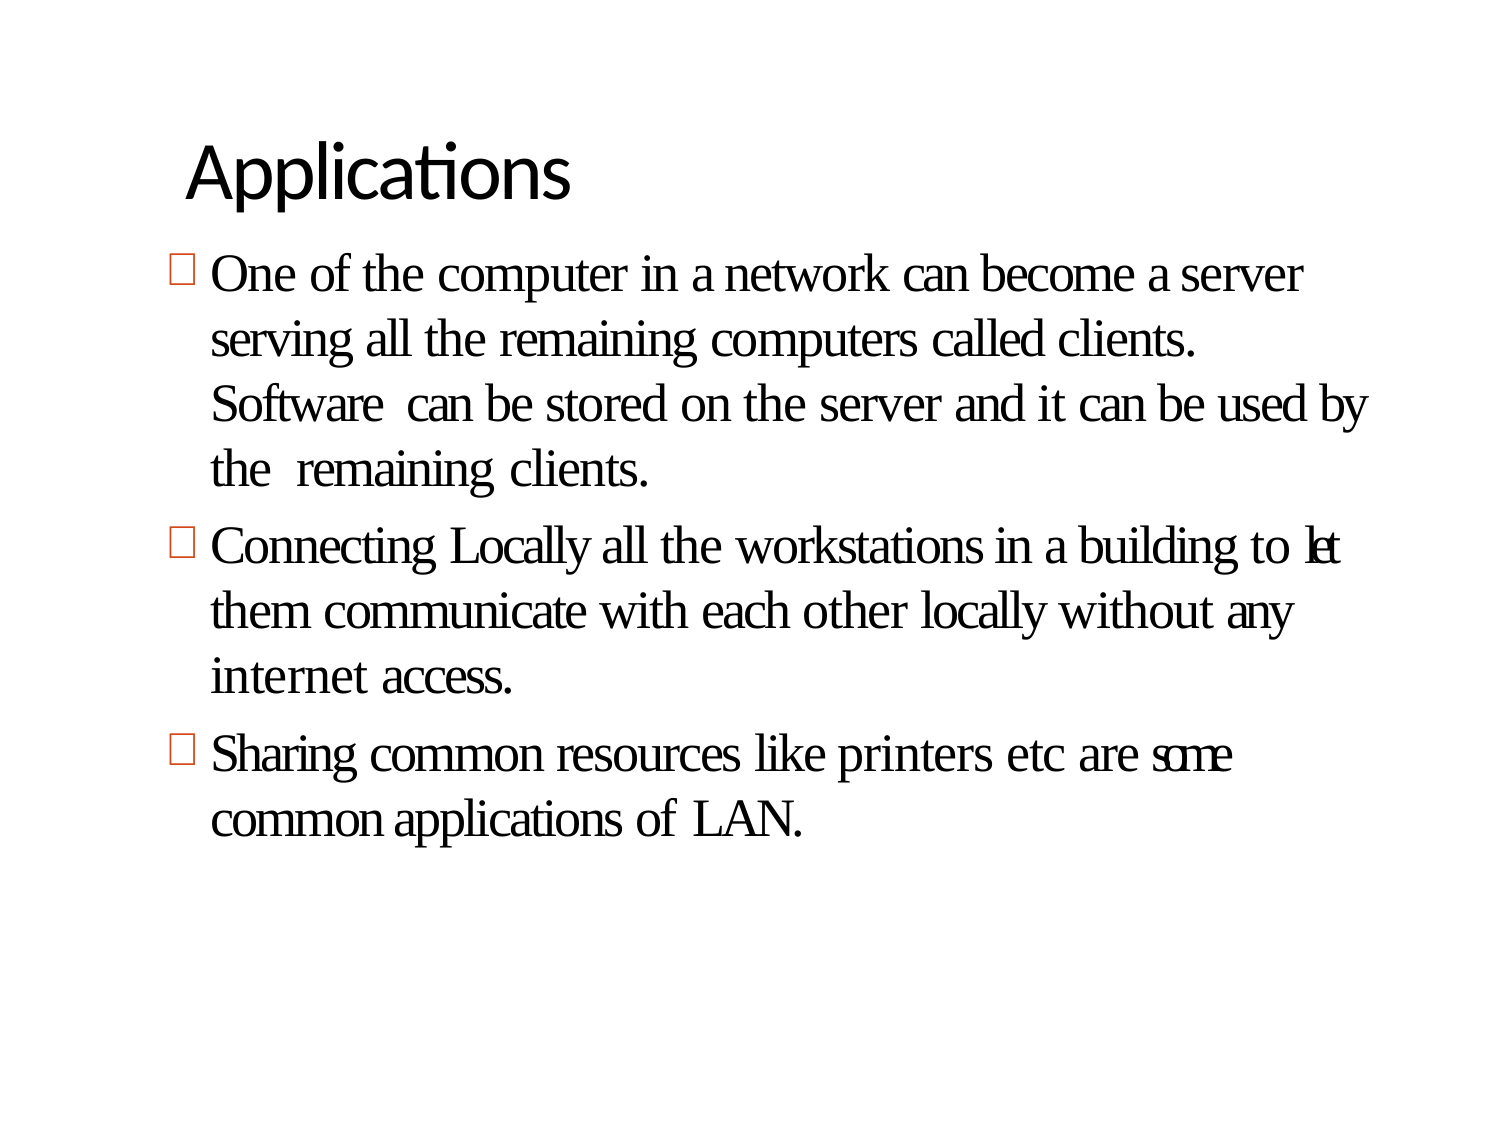

# Applications
One of the computer in a network can become a server  serving all the remaining computers called clients. Software  can be stored on the server and it can be used by the  remaining clients.
Connecting Locally all the workstations in a building to let  them communicate with each other locally without any  internet access.
Sharing common resources like printers etc are some  common applications of LAN.